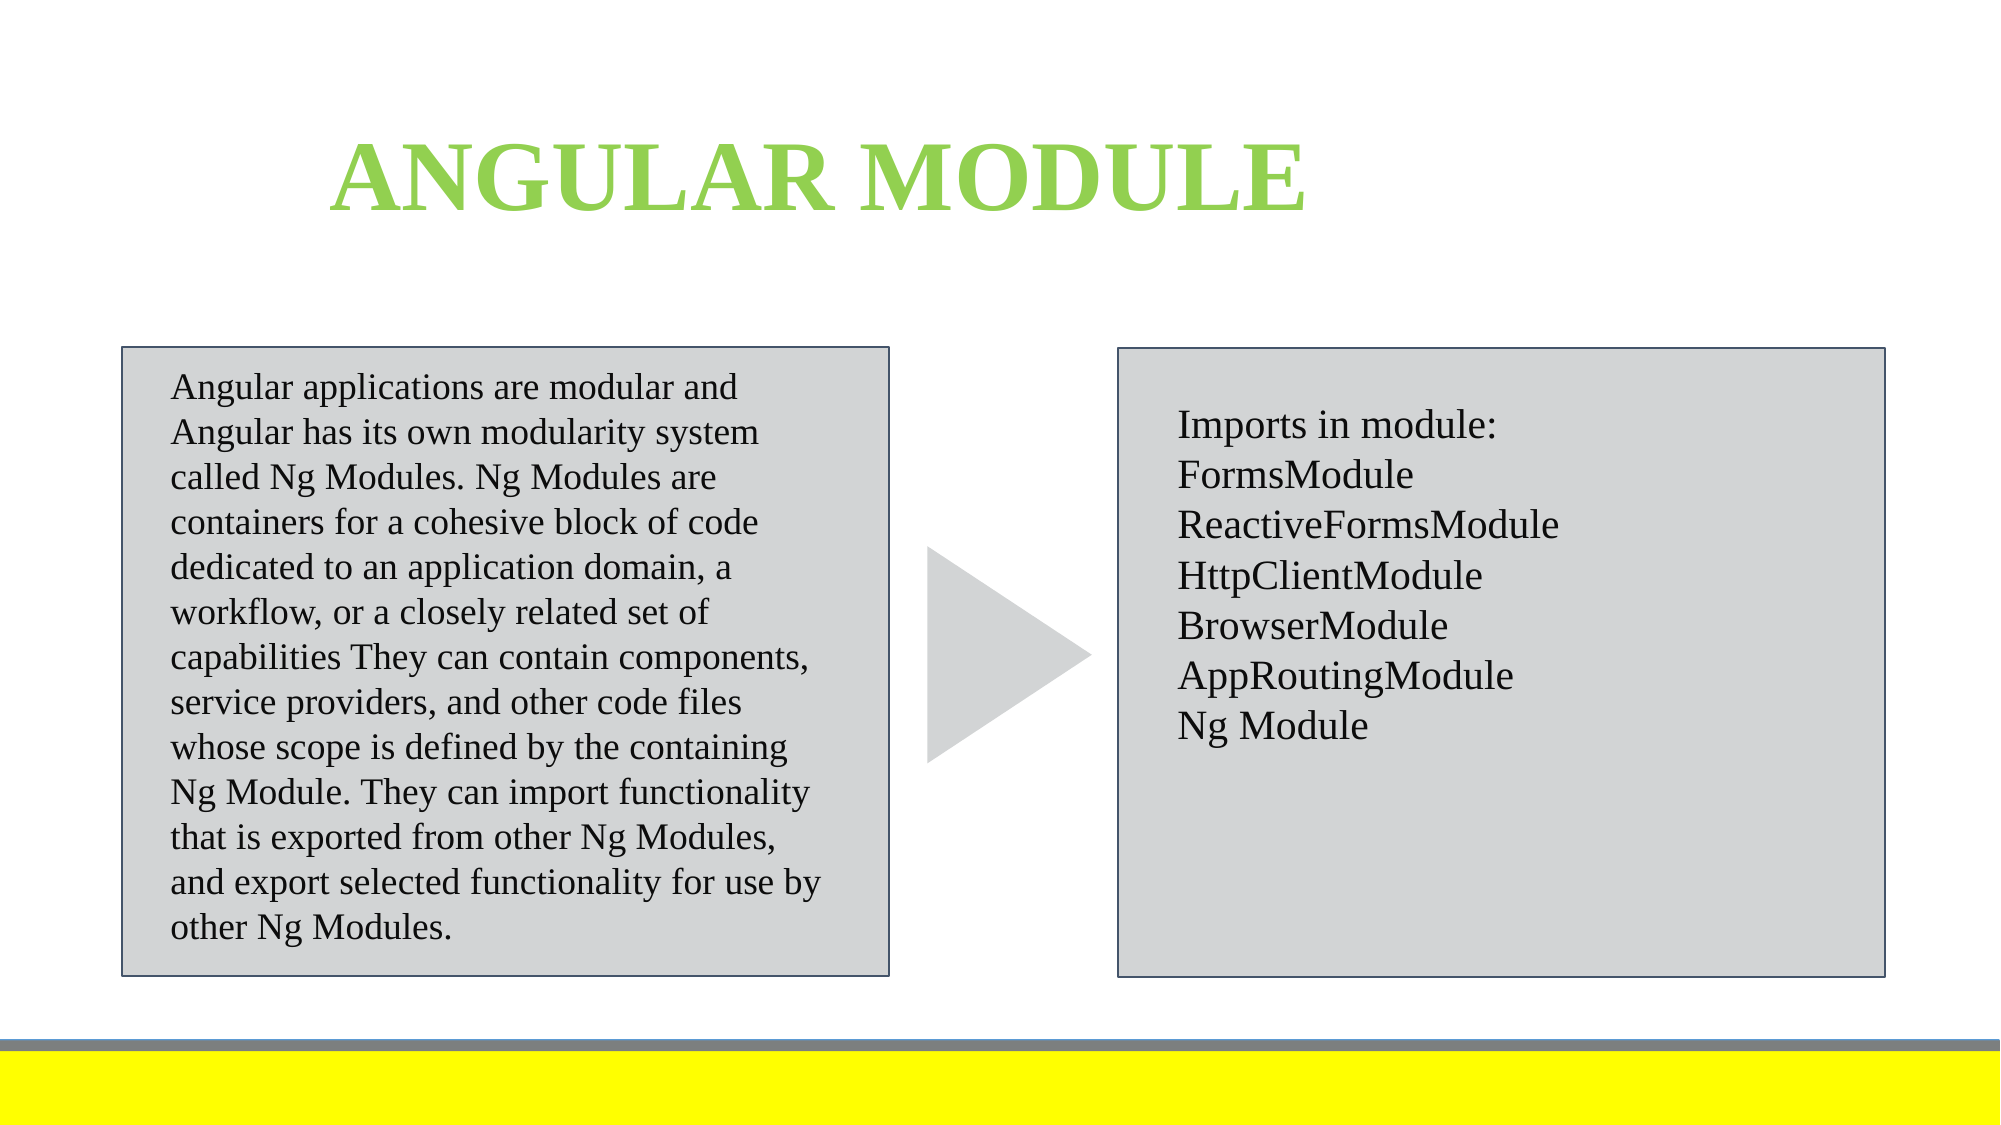

ANGULAR MODULE

Angular applications are modular and Angular has its own modularity system called Ng Modules. Ng Modules are containers for a cohesive block of code dedicated to an application domain, a workflow, or a closely related set of capabilities They can contain components, service providers, and other code files whose scope is defined by the containing Ng Module. They can import functionality that is exported from other Ng Modules, and export selected functionality for use by other Ng Modules.

Angular applications are modular and Angular has its own modularity system called Ng Modules. Ng Modules are containers for a cohesive block of code dedicated to an application domain, a workflow, or a closely related set of capabilities They can contain components, service providers, and other code files whose scope is defined by the containing Ng Module. They can import functionality that is exported from other Ng Modules, and export selected functionality for use by other Ng Modules.

Imports in module:
FormsModule
ReactiveFormsModule
HttpClientModule
BrowserModule
AppRoutingModule
Ng Module